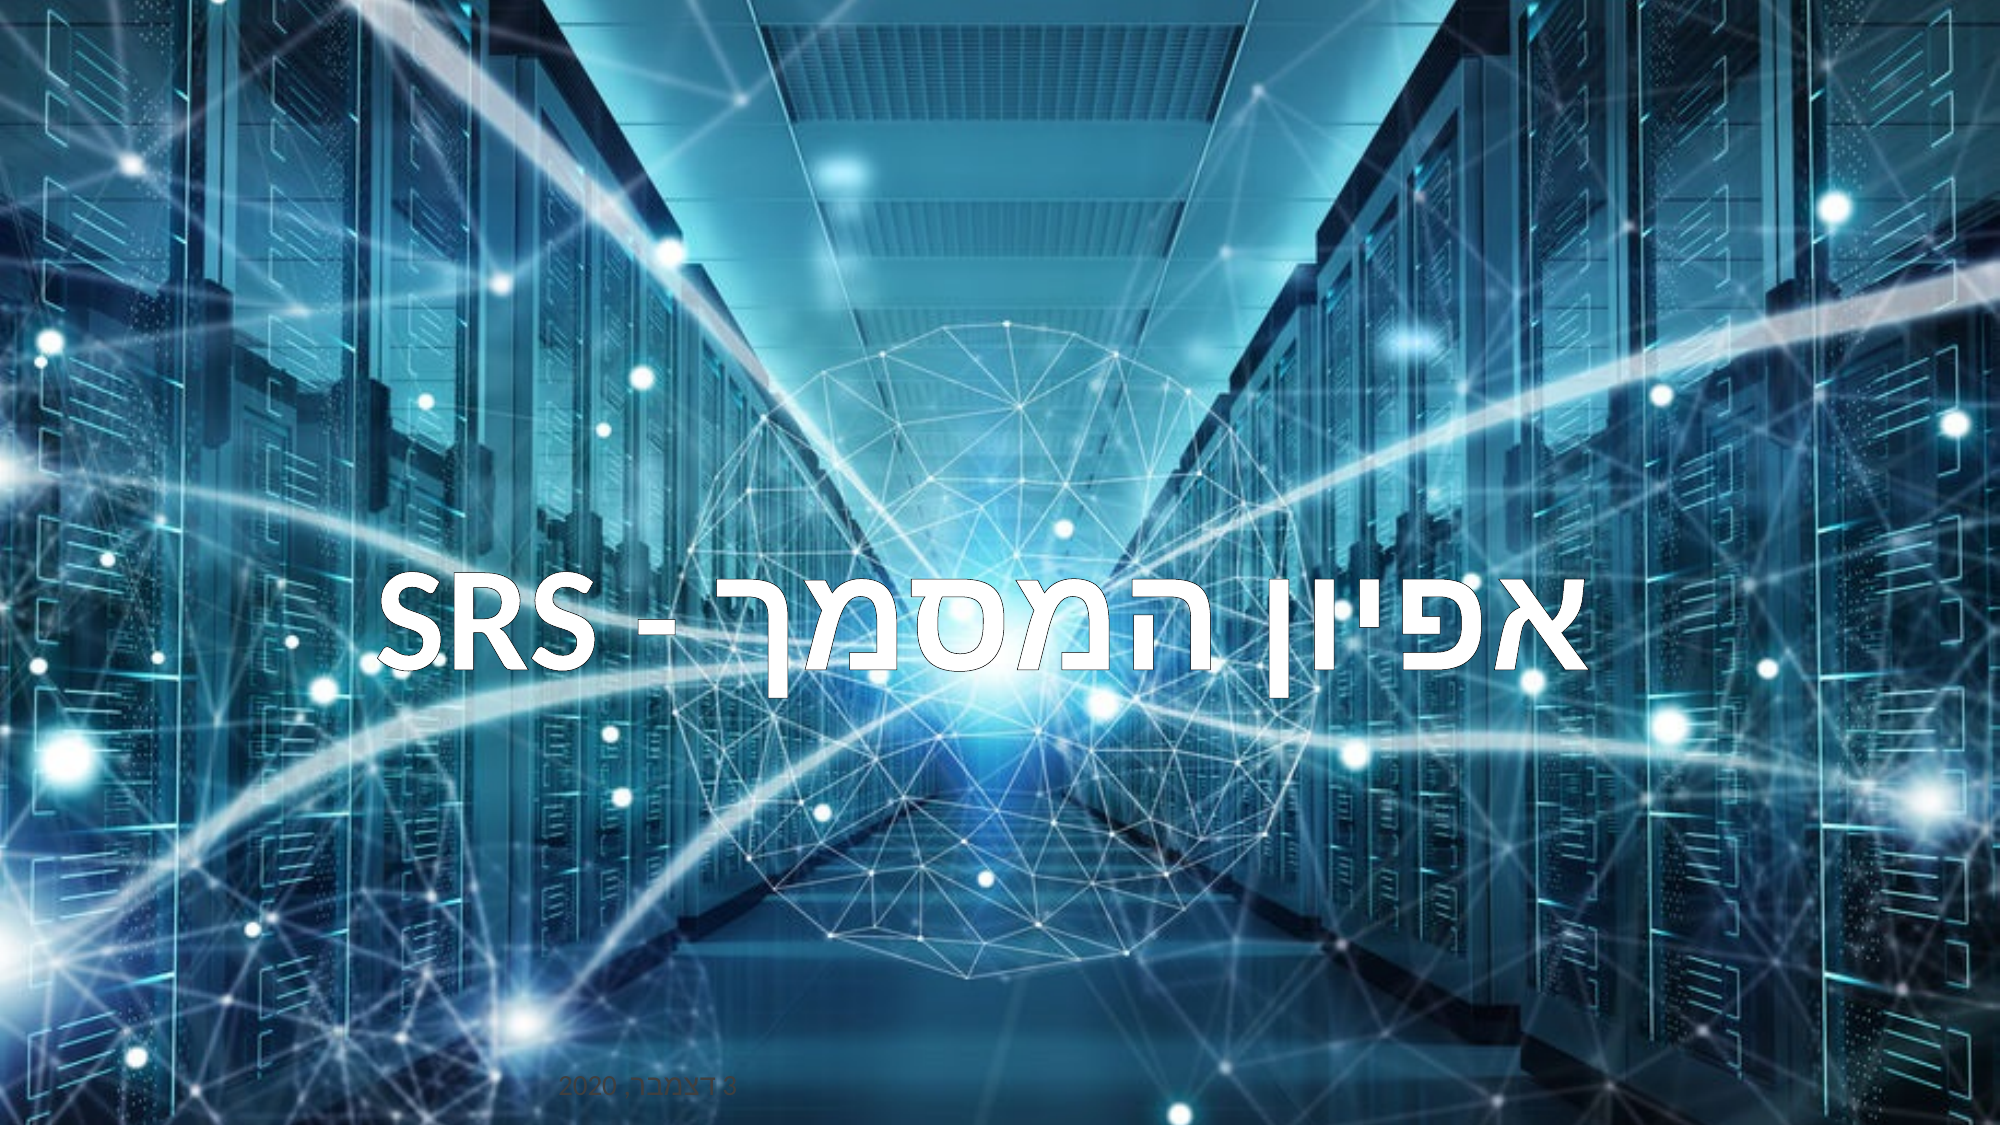

אפיון המסמך - SRS
3 דצמבר, 2020